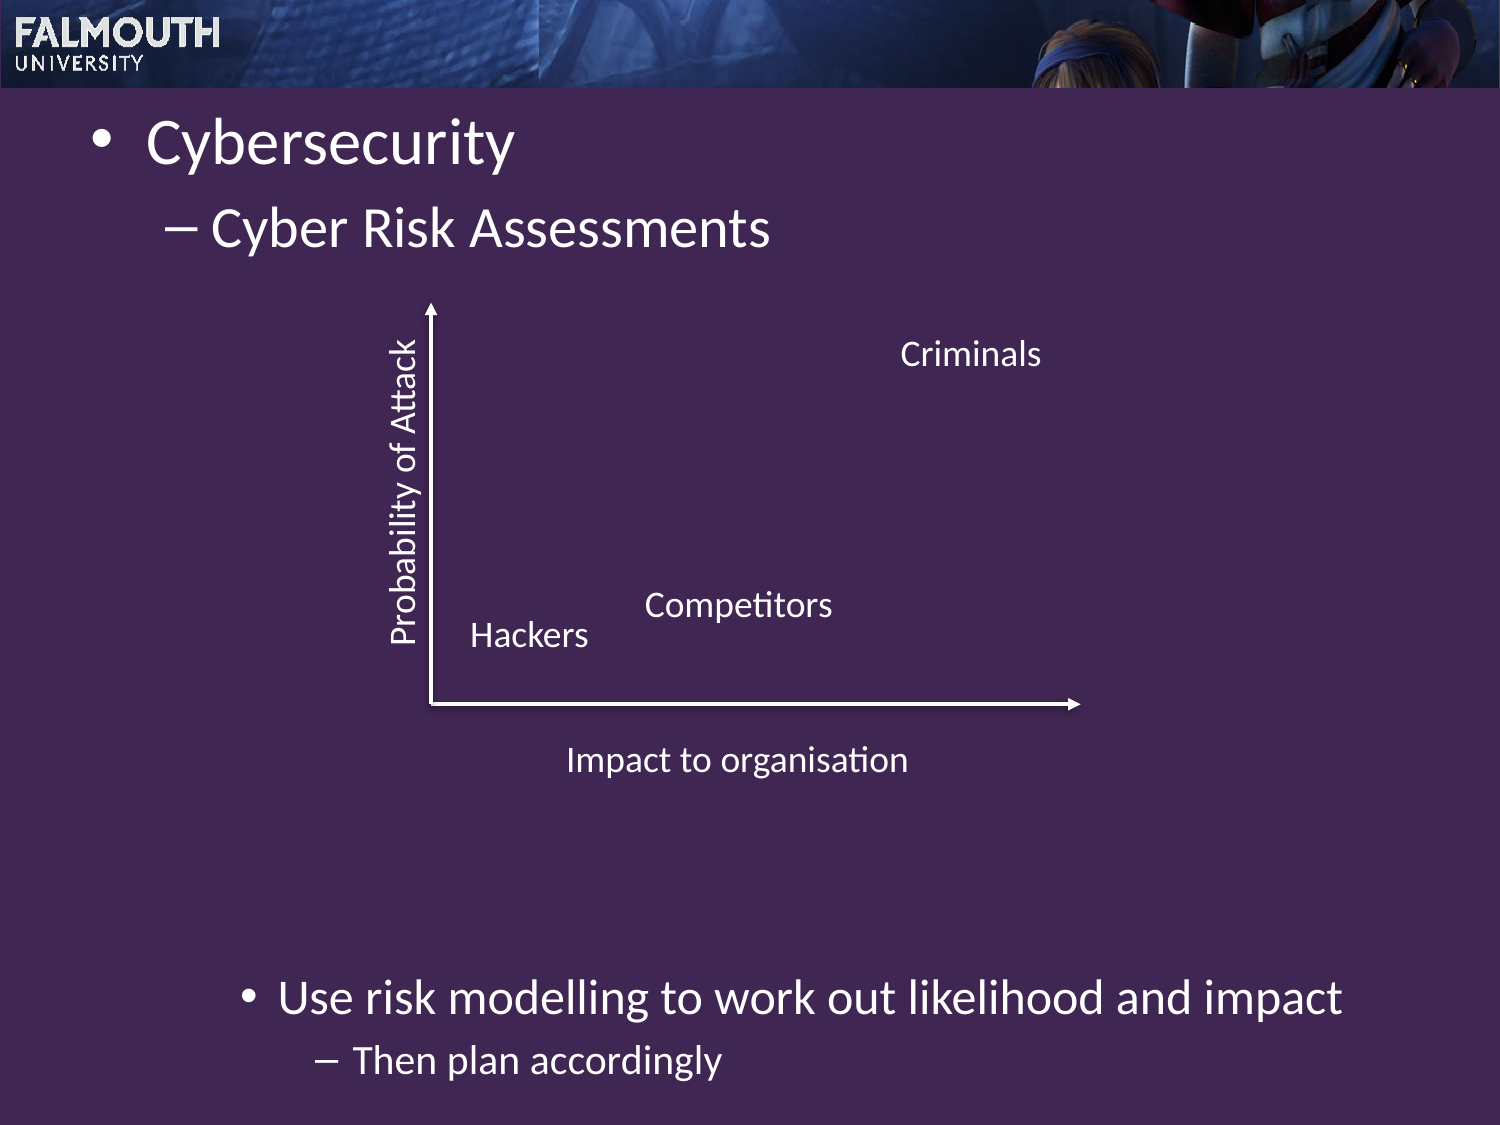

Cybersecurity
Cyber Risk Assessments

Use risk modelling to work out likelihood and impact
Then plan accordingly

Criminals
Probability of Attack
Competitors
Hackers
Impact to organisation